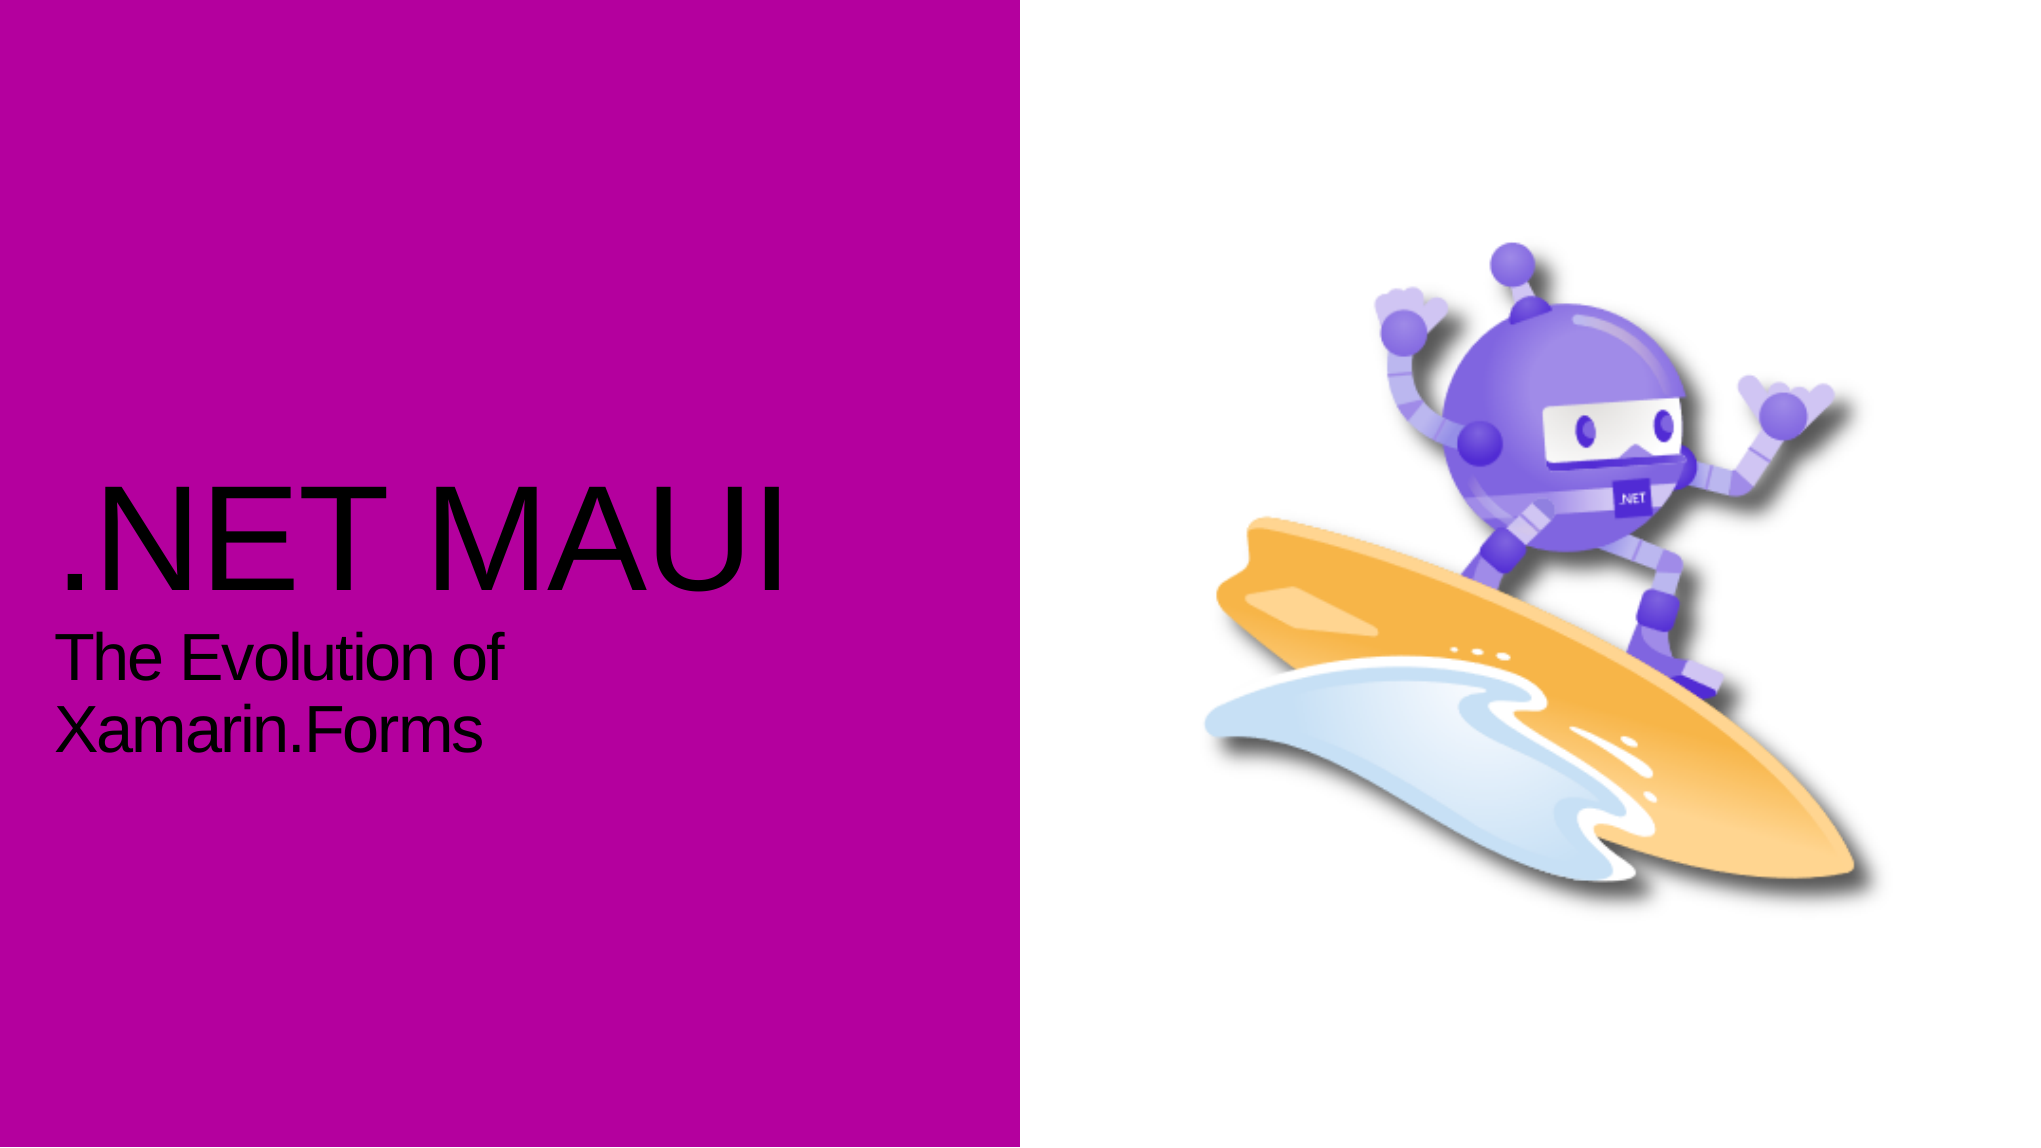

# .NET MAUI The Evolution of Xamarin.Forms